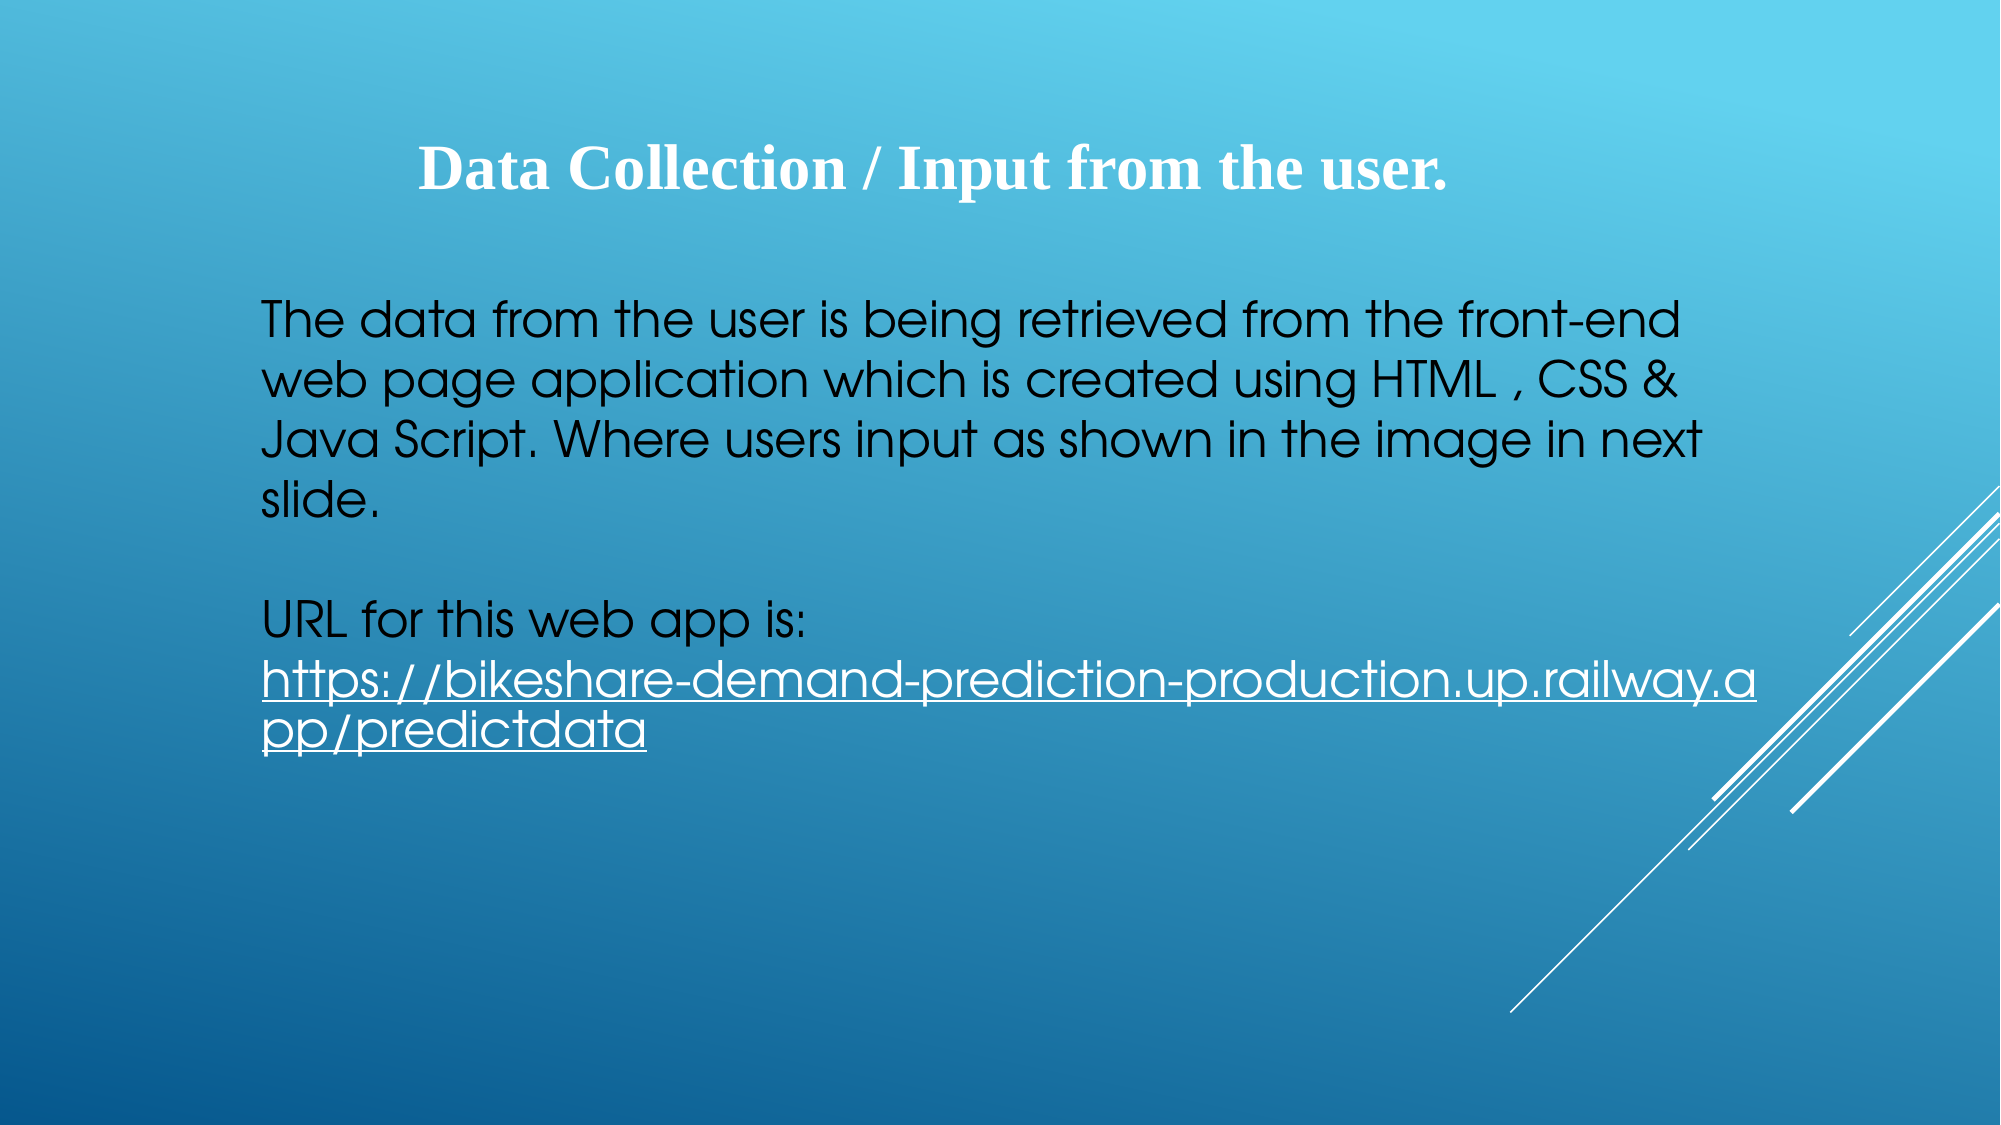

Data Collection / Input from the user.
The data from the user is being retrieved from the front-end web page application which is created using HTML , CSS & Java Script. Where users input as shown in the image in next slide.

URL for this web app is: https://bikeshare-demand-prediction-production.up.railway.app/predictdata